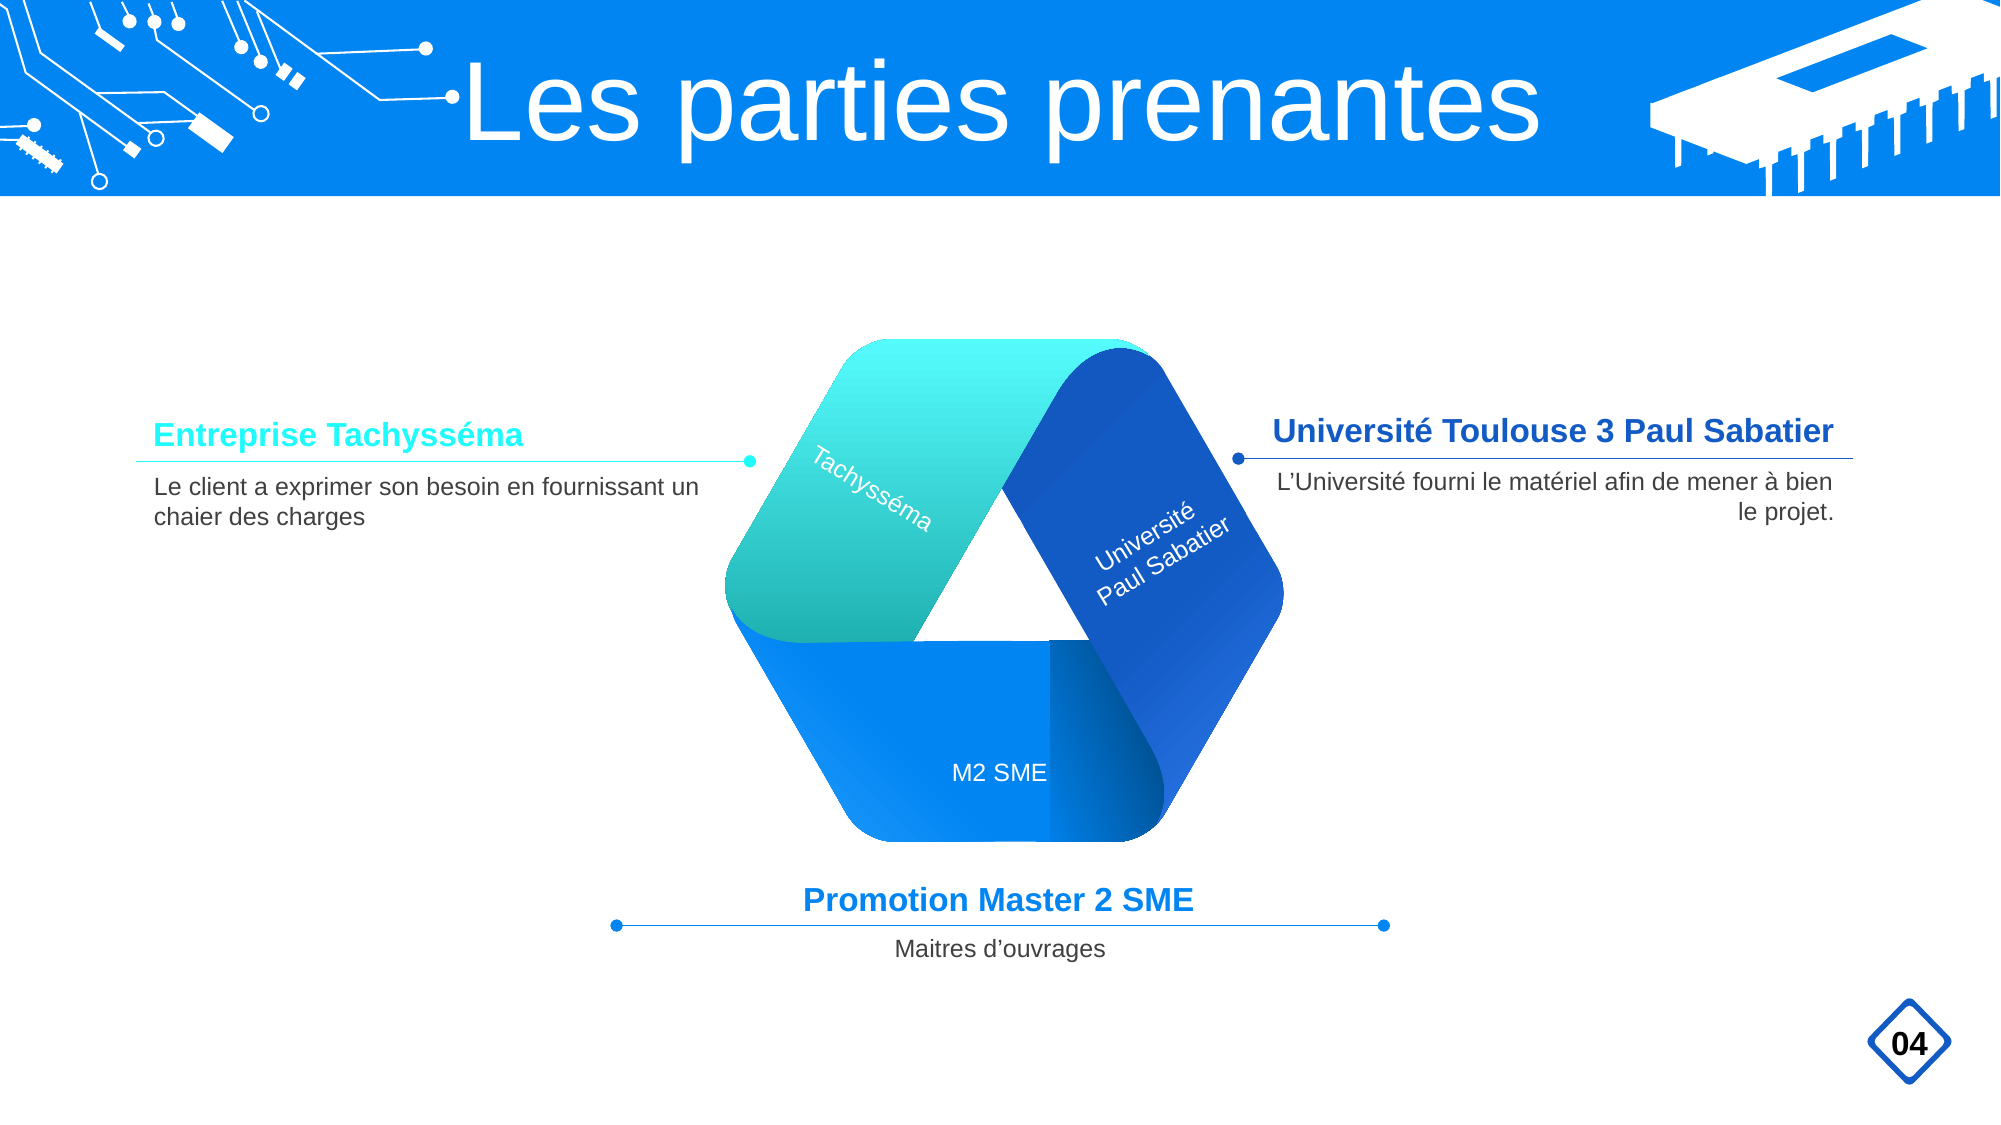

Les parties prenantes

Université Toulouse 3 Paul Sabatier
L’Université fourni le matériel afin de mener à bien le projet.
Entreprise Tachysséma
Le client a exprimer son besoin en fournissant un chaier des charges
Tachysséma
Université
Paul Sabatier
M2 SME
Promotion Master 2 SME
Maitres d’ouvrages

04